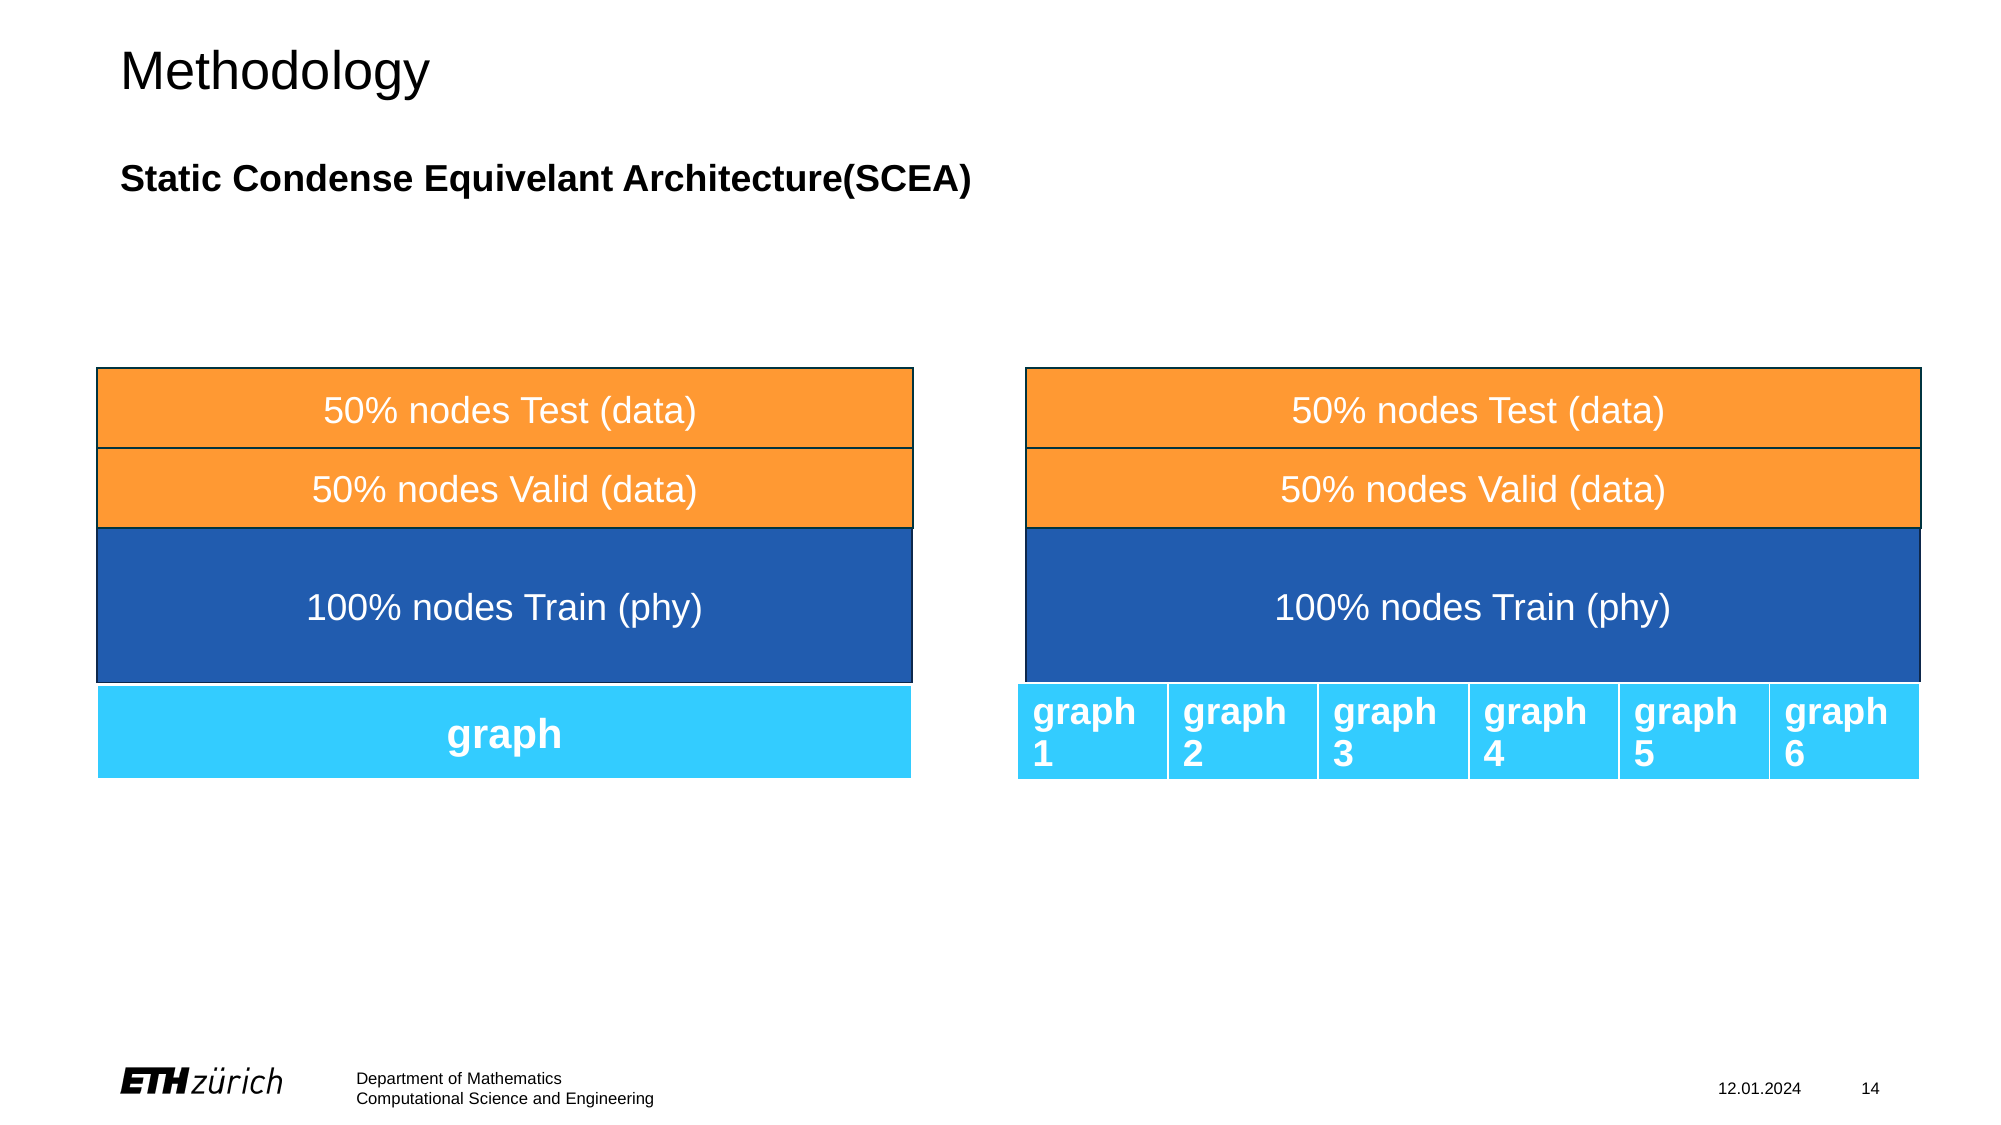

# Methodology
Static Condense Equivelant Architecture(SCEA)
 50% nodes Test (data)
 50% nodes Test (data)
50% nodes Valid (data)
50% nodes Valid (data)
100% nodes Train (phy)
100% nodes Train (phy)
| graph1 | graph2 | graph3 | graph4 | graph5 | graph6 |
| --- | --- | --- | --- | --- | --- |
graph
Department of Mathematics
Computational Science and Engineering
12.01.2024
14